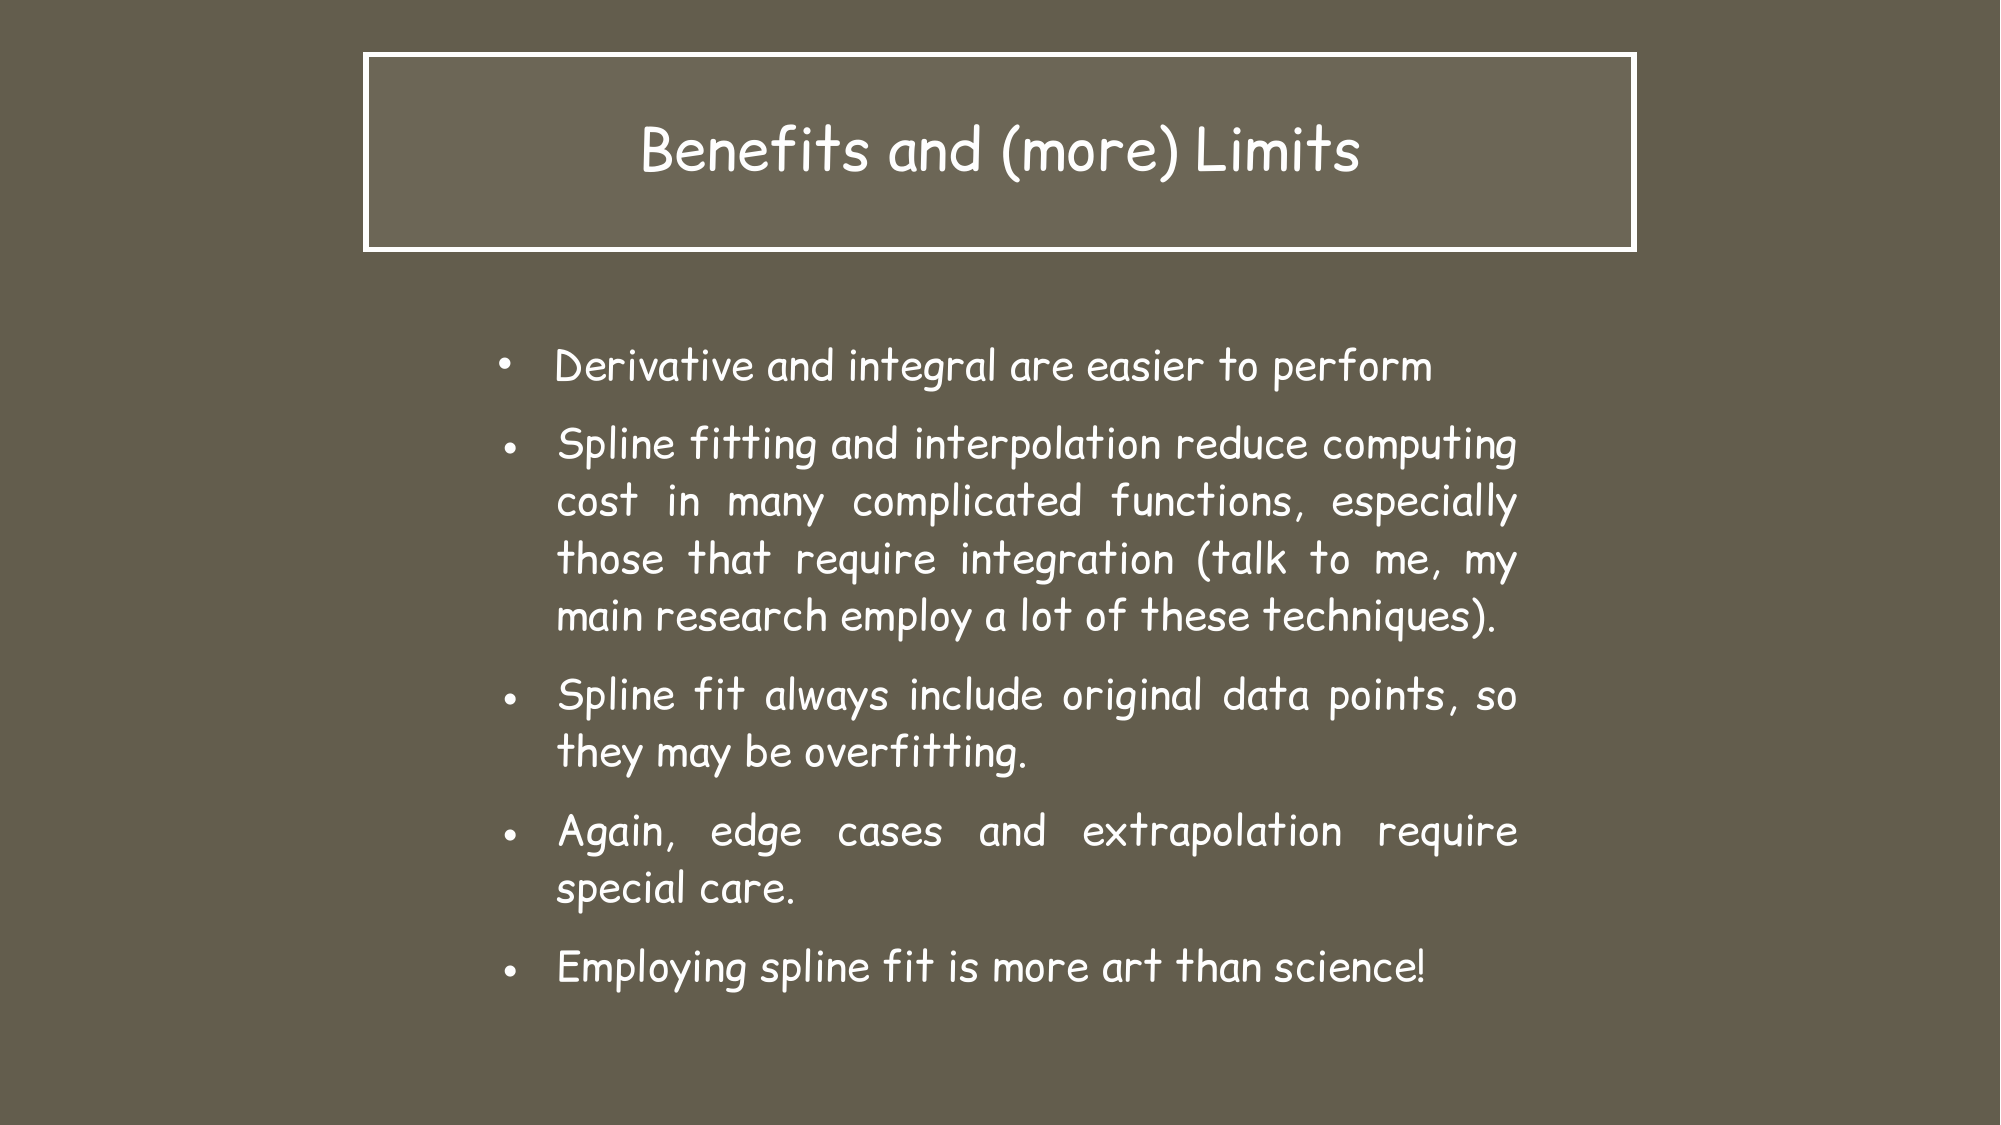

# Benefits and (more) Limits
Derivative and integral are easier to perform
Spline fitting and interpolation reduce computing cost in many complicated functions, especially those that require integration (talk to me, my main research employ a lot of these techniques).
Spline fit always include original data points, so they may be overfitting.
Again, edge cases and extrapolation require special care.
Employing spline fit is more art than science!